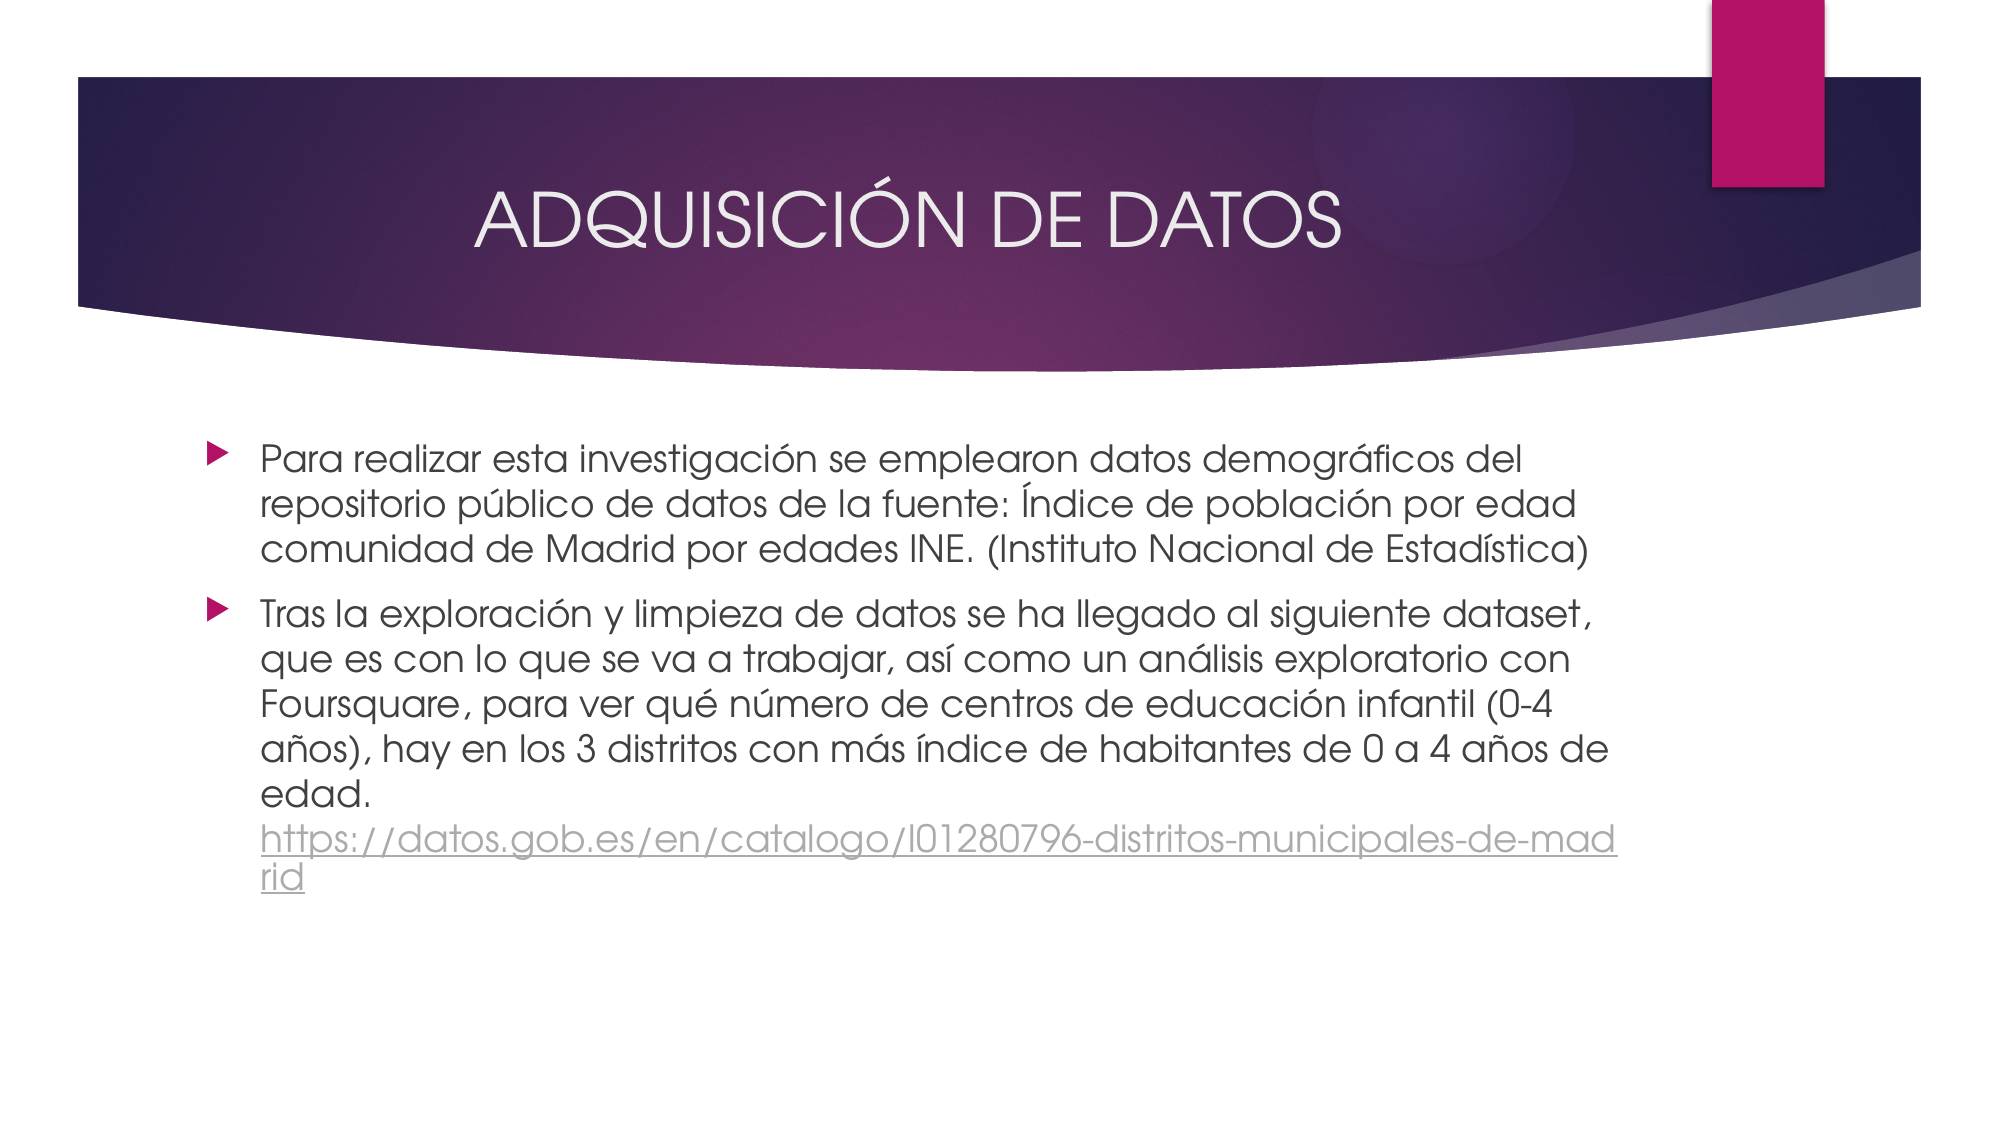

# ADQUISICIÓN DE DATOS
Para realizar esta investigación se emplearon datos demográficos del repositorio público de datos de la fuente: Índice de población por edad comunidad de Madrid por edades INE. (Instituto Nacional de Estadística)
Tras la exploración y limpieza de datos se ha llegado al siguiente dataset, que es con lo que se va a trabajar, así como un análisis exploratorio con Foursquare, para ver qué número de centros de educación infantil (0-4 años), hay en los 3 distritos con más índice de habitantes de 0 a 4 años de edad. https://datos.gob.es/en/catalogo/l01280796-distritos-municipales-de-madrid